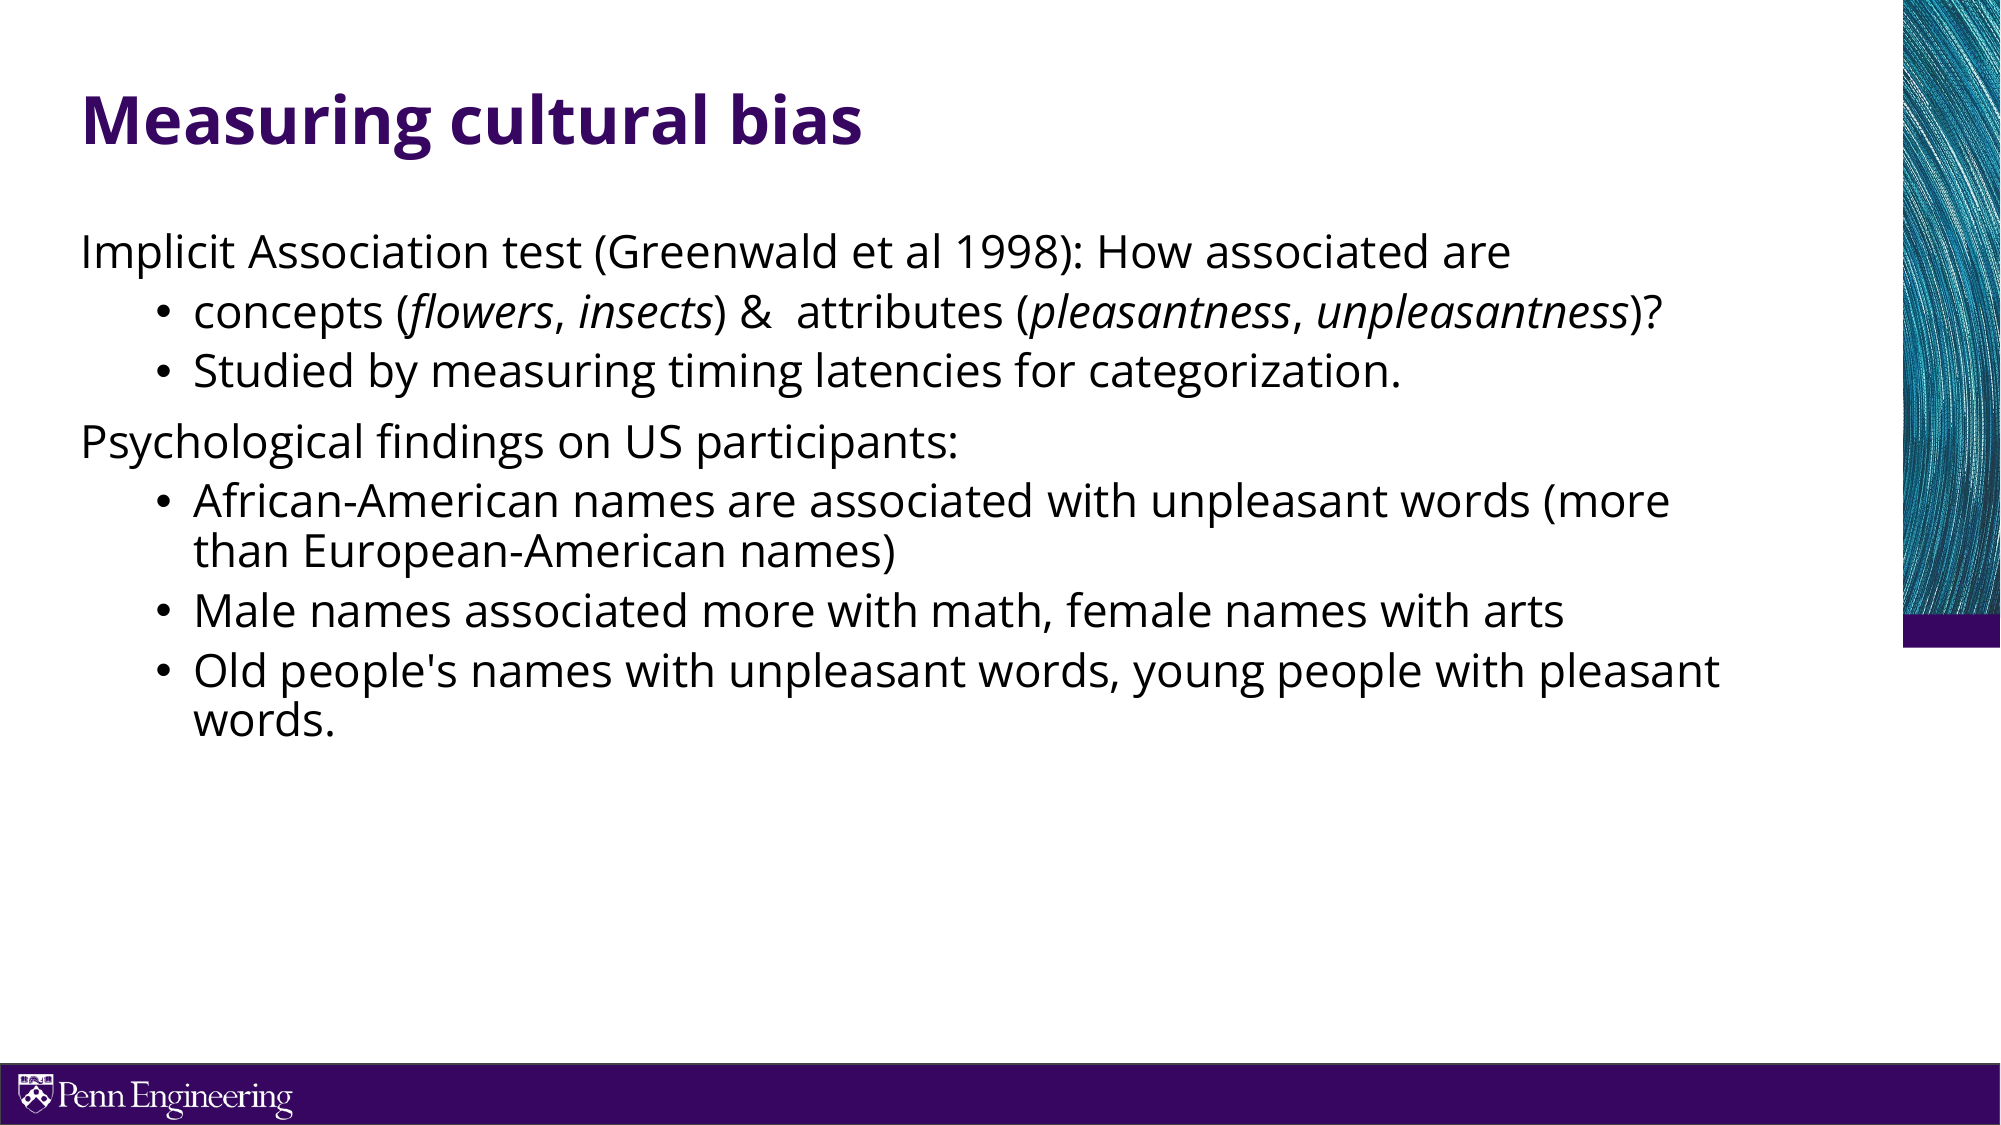

# Measuring cultural bias
Implicit Association test (Greenwald et al 1998): How associated are
concepts (flowers, insects) &  attributes (pleasantness, unpleasantness)?
Studied by measuring timing latencies for categorization.
Psychological findings on US participants:
African-American names are associated with unpleasant words (more than European-American names)
Male names associated more with math, female names with arts
Old people's names with unpleasant words, young people with pleasant words.